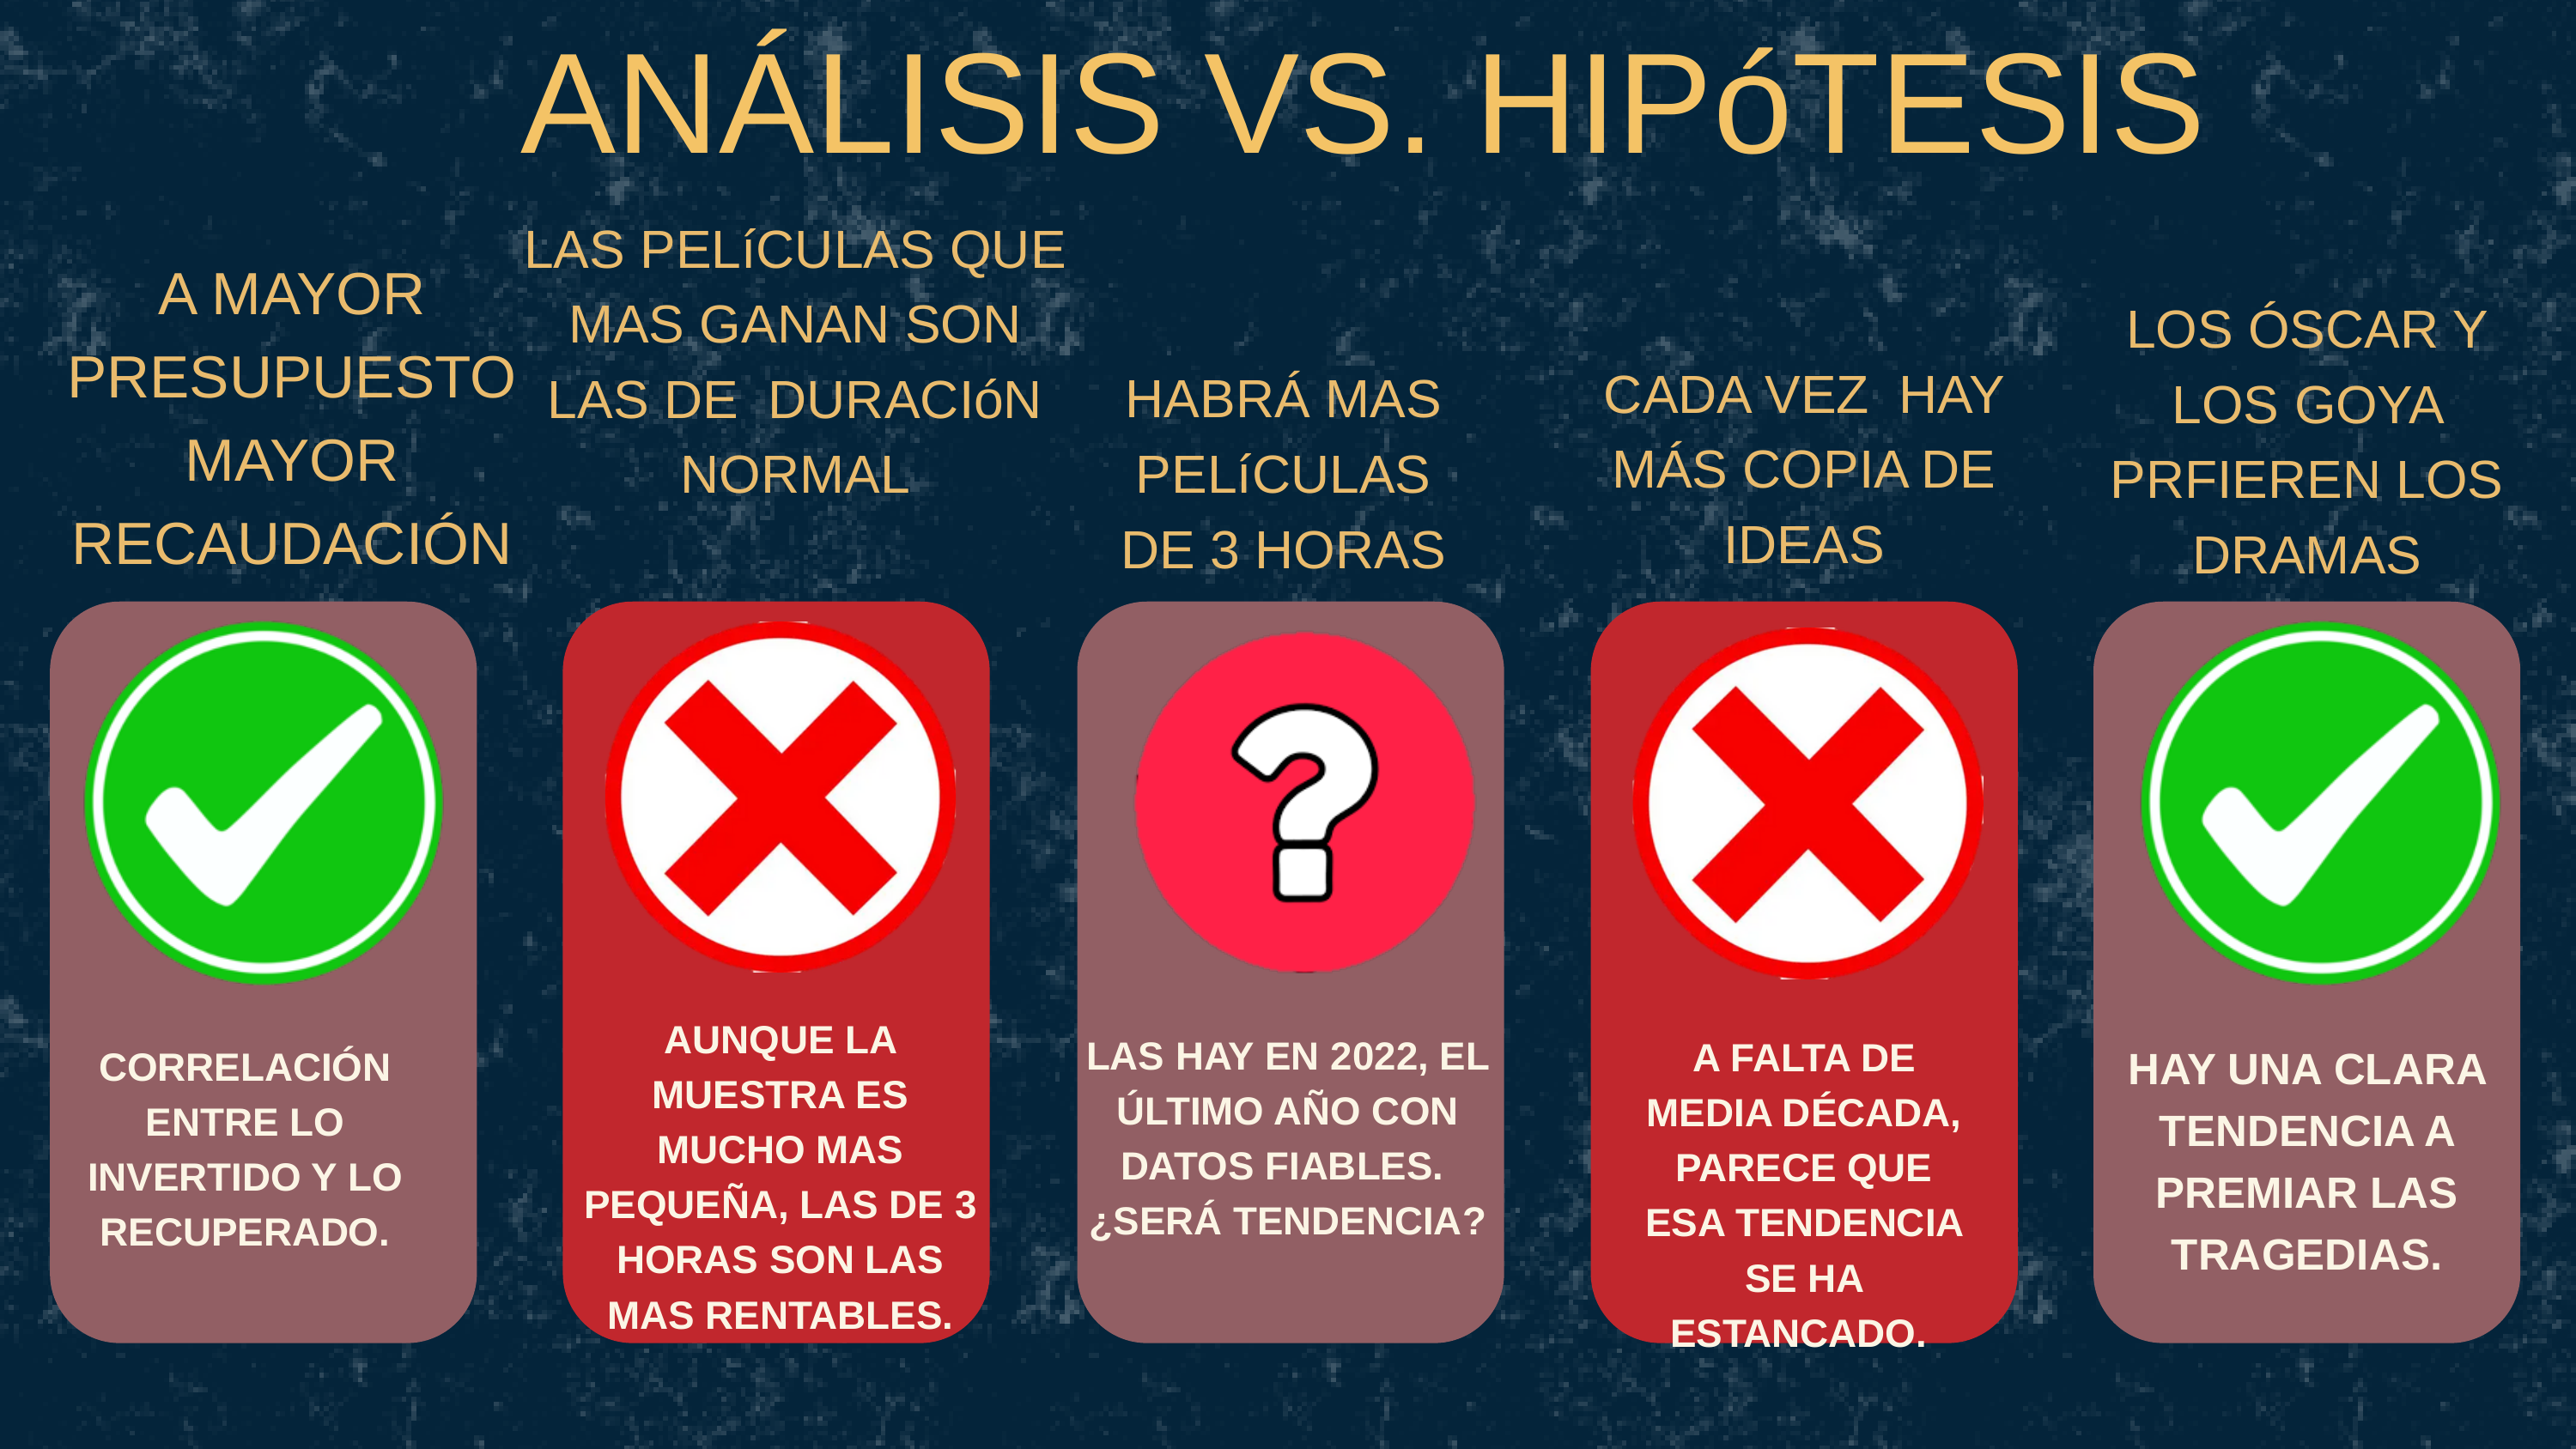

ANÁLISIS VS. HIPóTESIS
LAS PELíCULAS QUE MAS GANAN SON LAS DE  DURACIóN NORMAL
A MAYOR PRESUPUESTO MAYOR RECAUDACIÓN
LOS ÓSCAR Y LOS GOYA PRFIEREN LOS DRAMAS
CADA VEZ  HAY MÁS COPIA DE IDEAS
HABRÁ MAS PELíCULAS DE 3 HORAS

AUNQUE LA MUESTRA ES MUCHO MAS PEQUEÑA, LAS DE 3 HORAS SON LAS MAS RENTABLES.
LAS HAY EN 2022, EL ÚLTIMO AÑO CON DATOS FIABLES.
¿SERÁ TENDENCIA?
A FALTA DE MEDIA DÉCADA, PARECE QUE ESA TENDENCIA SE HA ESTANCADO.
HAY UNA CLARA TENDENCIA A PREMIAR LAS TRAGEDIAS.
CORRELACIÓN ENTRE LO INVERTIDO Y LO RECUPERADO.